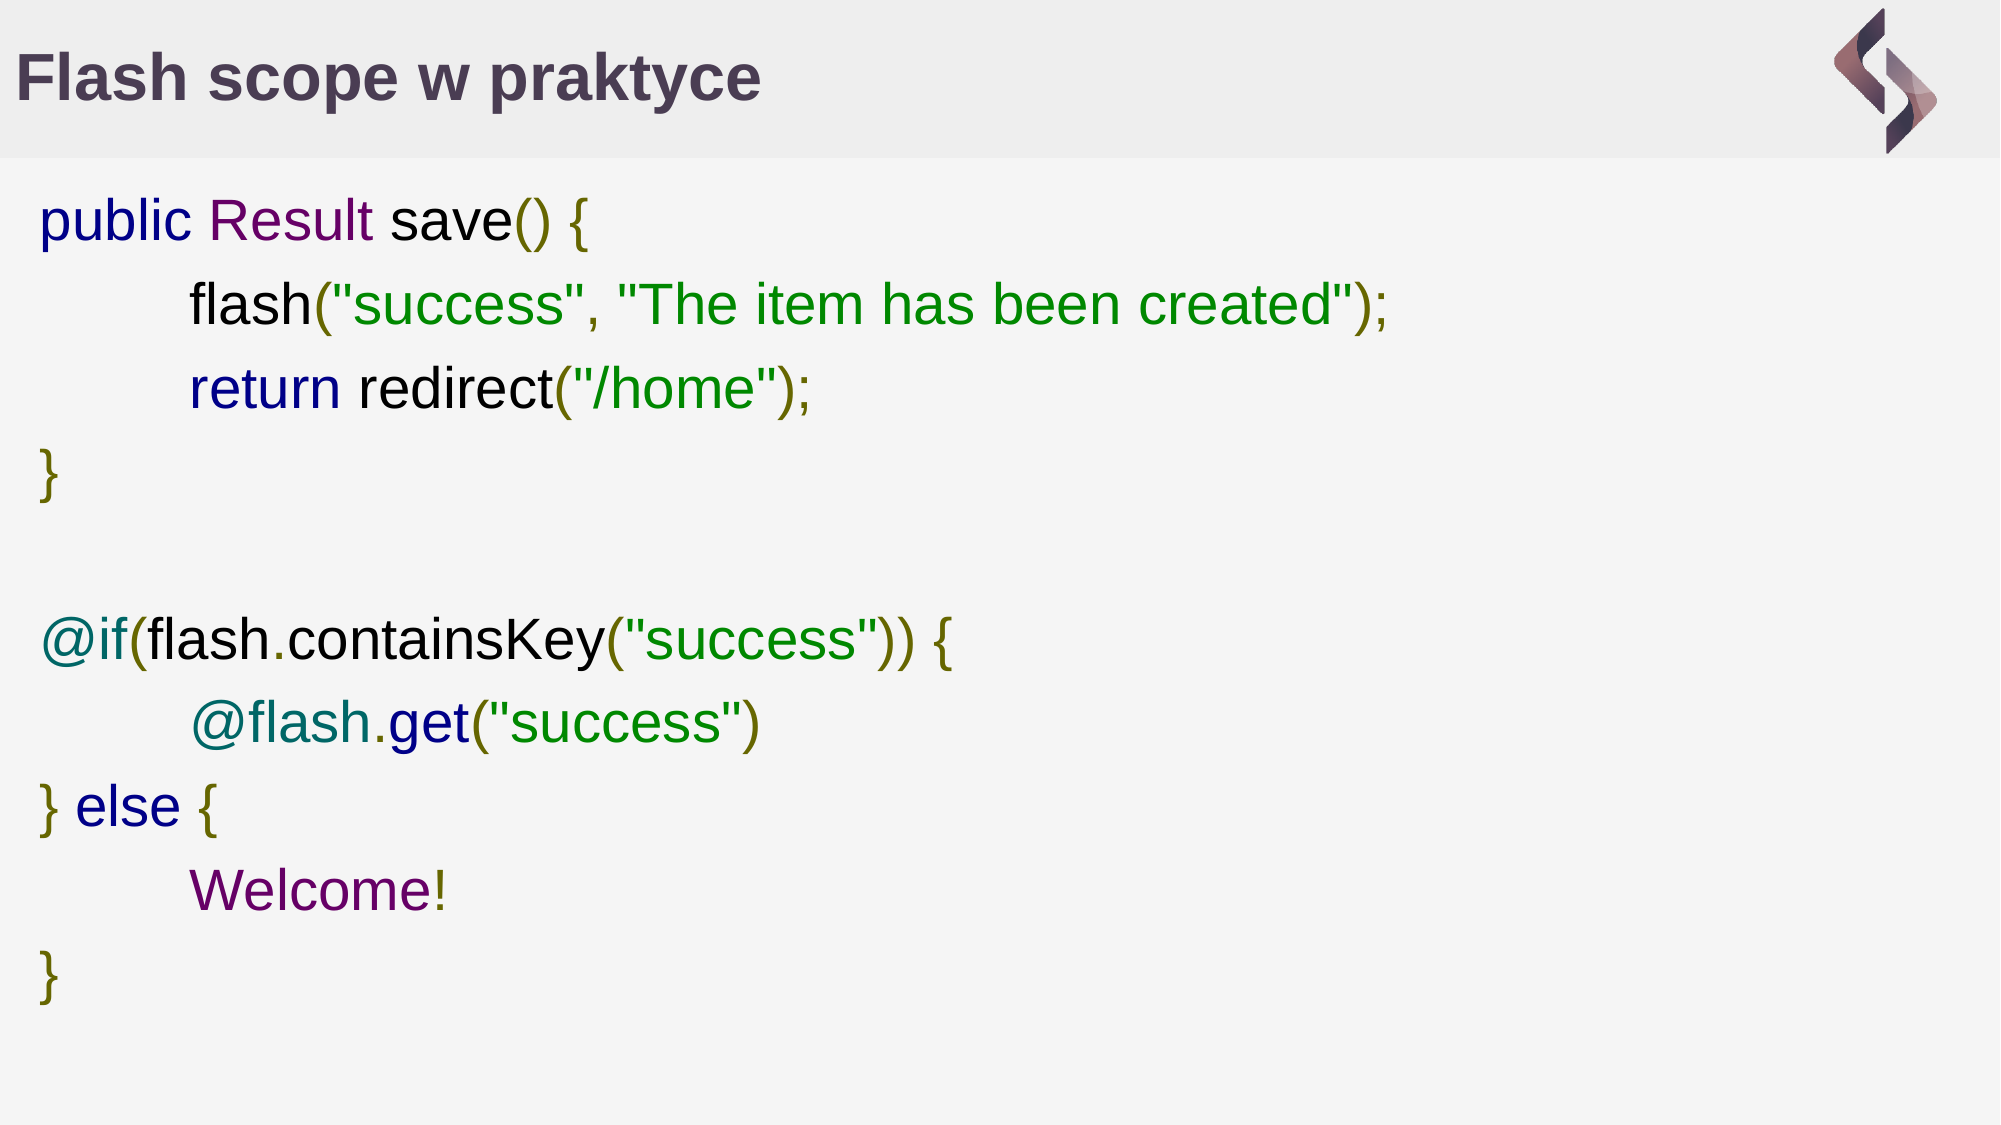

# Flash scope w praktyce
public Result save() {
	flash("success", "The item has been created");
	return redirect("/home");
}

@if(flash.containsKey("success")) {
	@flash.get("success")
} else {
	Welcome!
}